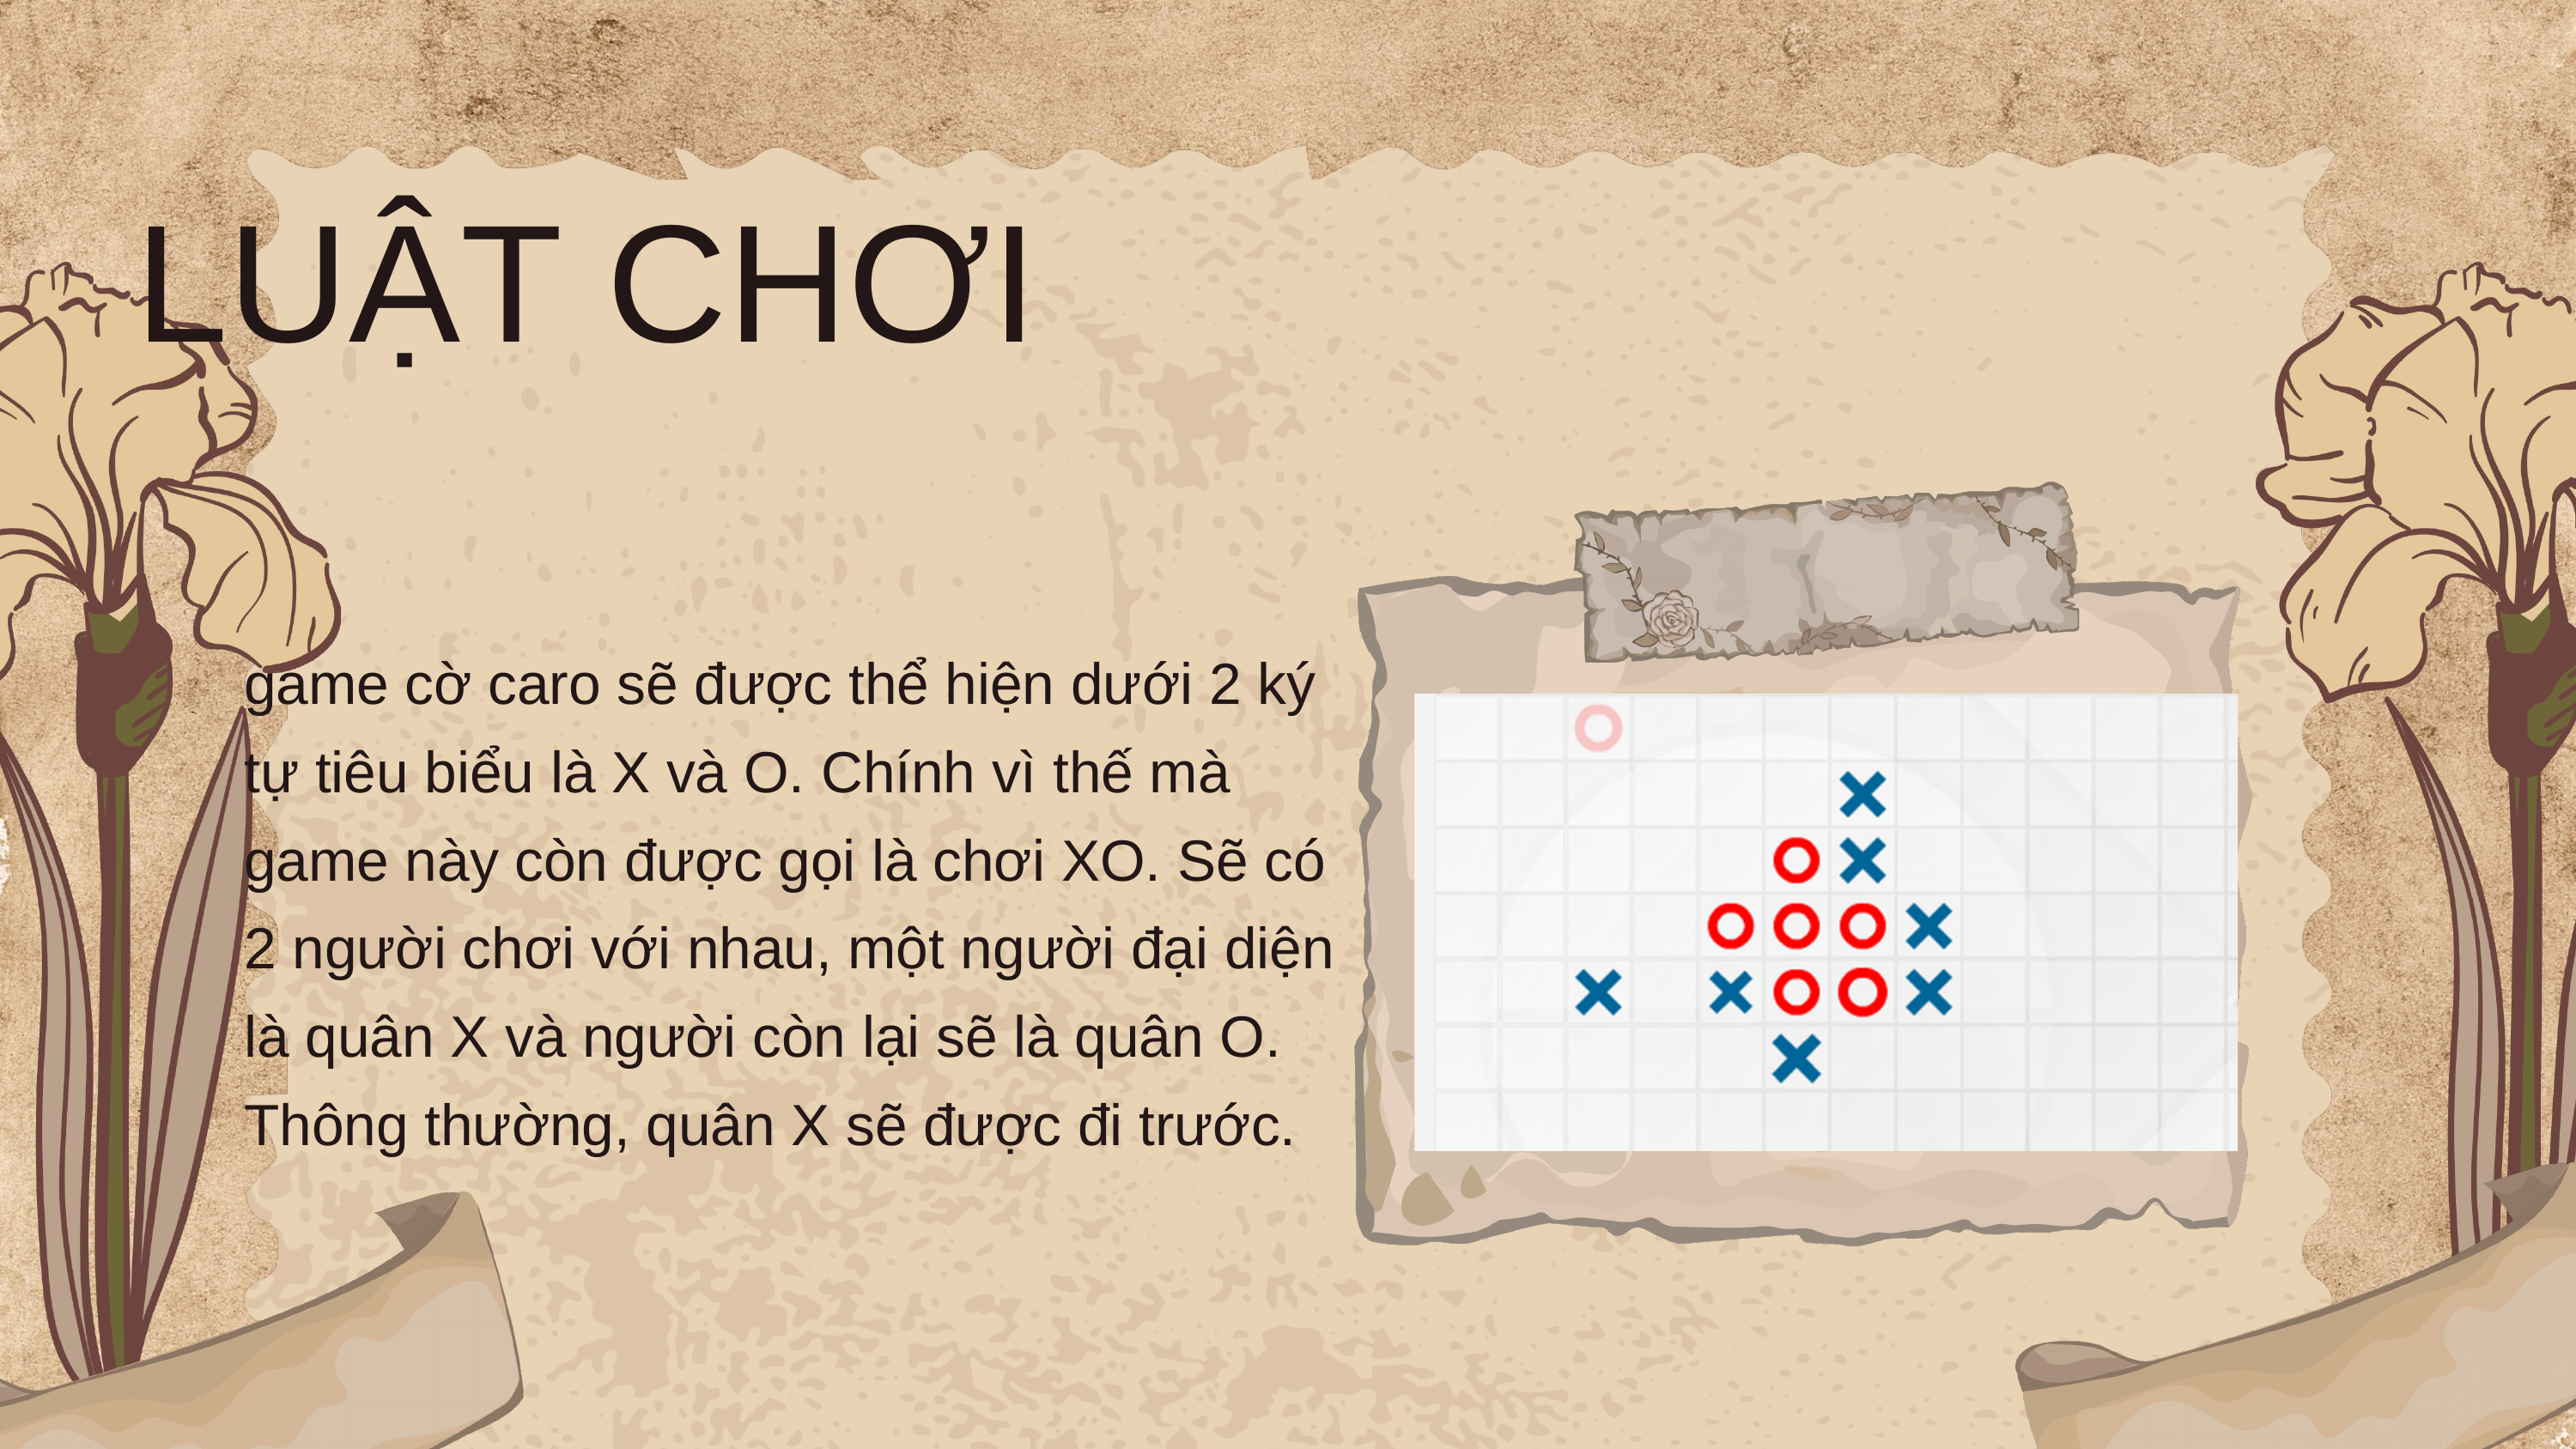

LUẬT CHƠI

game cờ caro sẽ được thể hiện dưới 2 ký tự tiêu biểu là X và O. Chính vì thế mà game này còn được gọi là chơi XO. Sẽ có 2 người chơi với nhau, một người đại diện là quân X và người còn lại sẽ là quân O. Thông thường, quân X sẽ được đi trước.